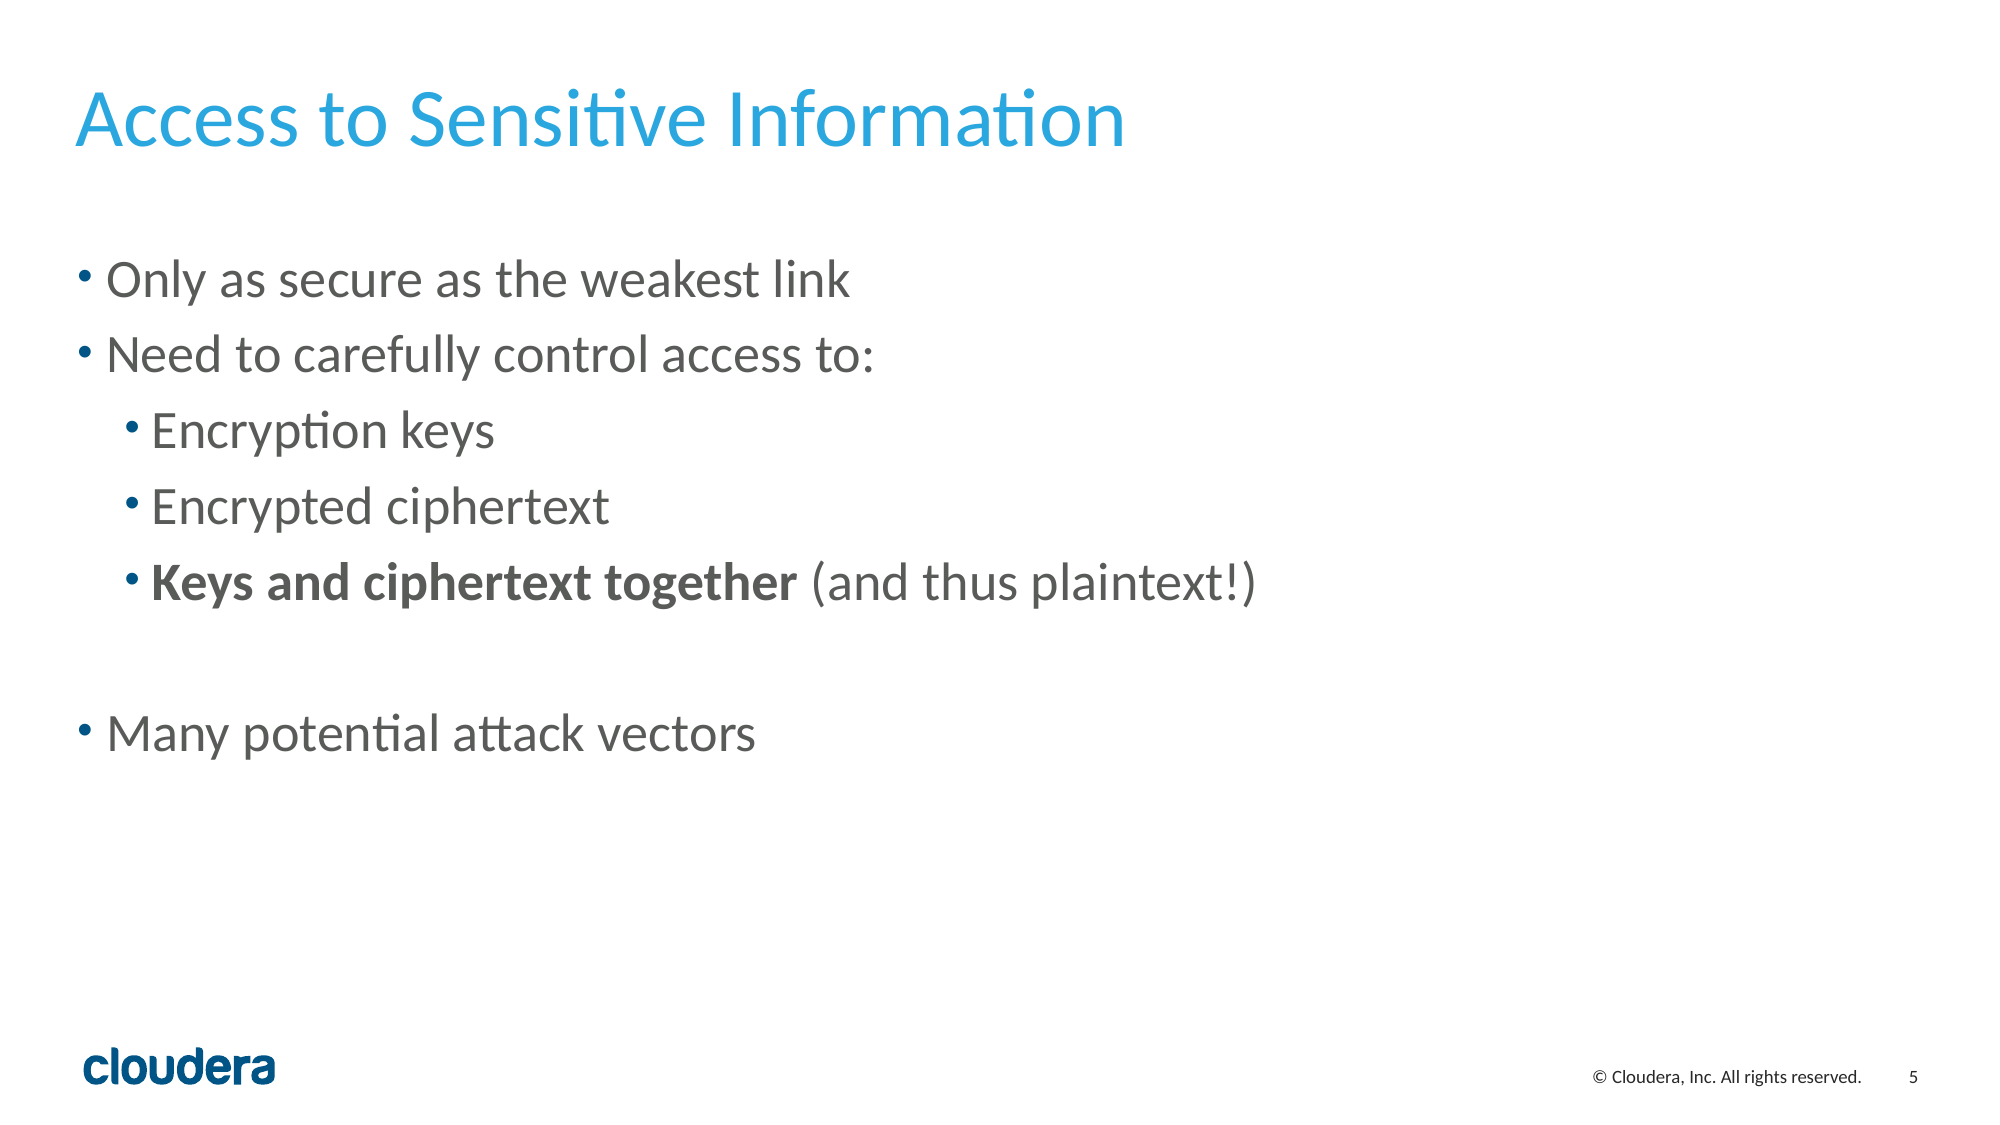

# Access to Sensitive Information
Only as secure as the weakest link
Need to carefully control access to:
Encryption keys
Encrypted ciphertext
Keys and ciphertext together (and thus plaintext!)

Many potential attack vectors